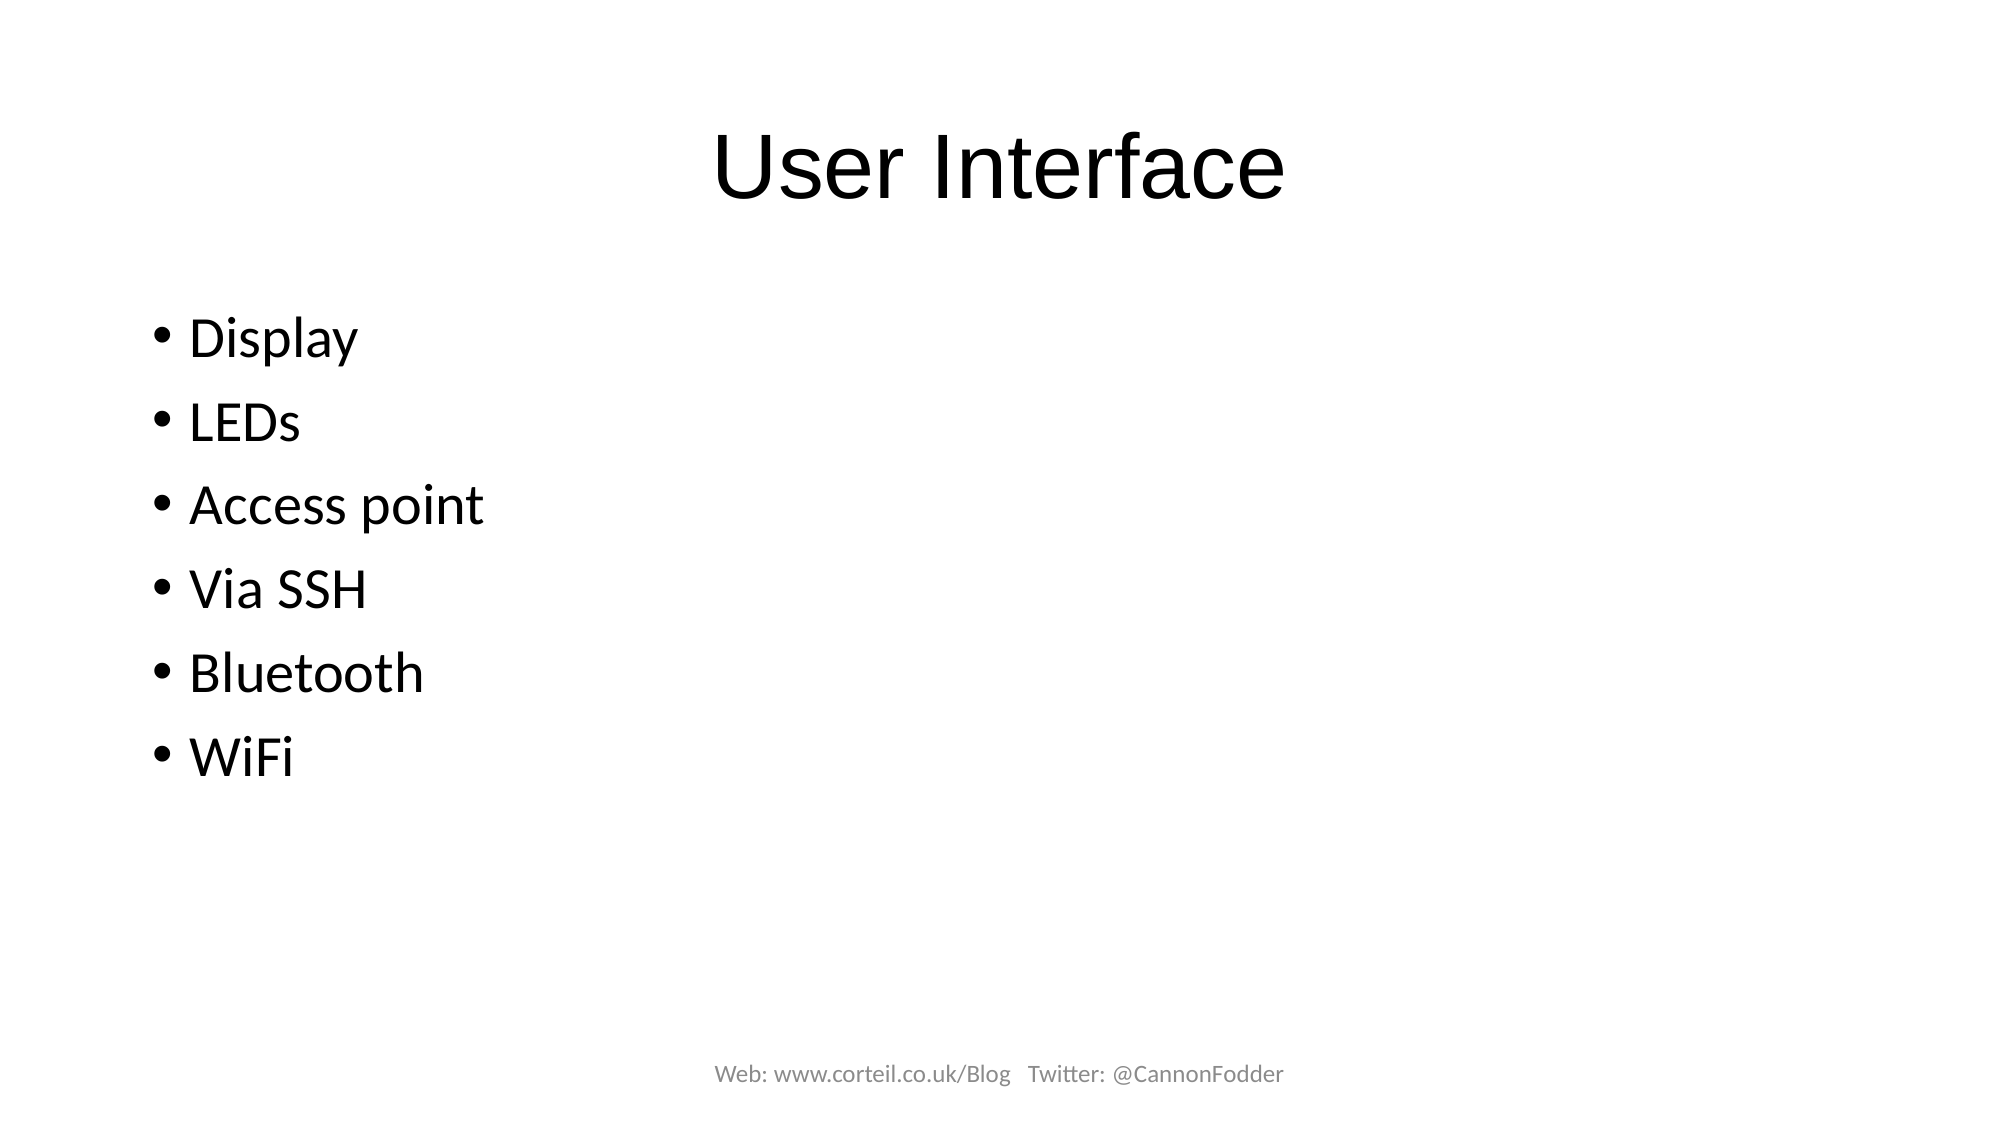

# User Interface
Display
LEDs
Access point
Via SSH
Bluetooth
WiFi
Web: www.corteil.co.uk/Blog   Twitter: @CannonFodder